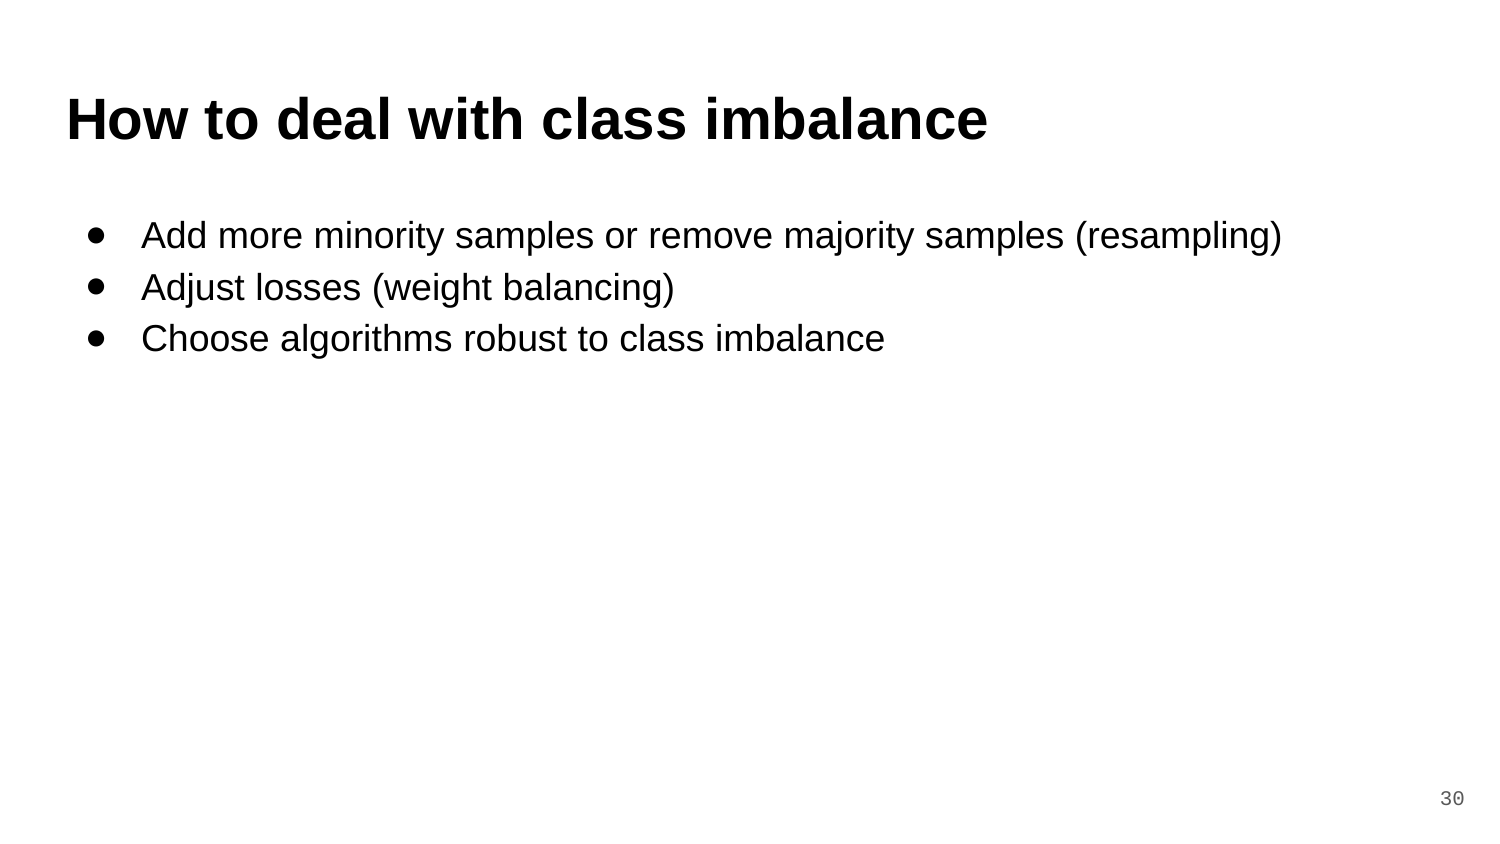

# How to deal with class imbalance
Add more minority samples or remove majority samples (resampling)
Adjust losses (weight balancing)
Choose algorithms robust to class imbalance
30